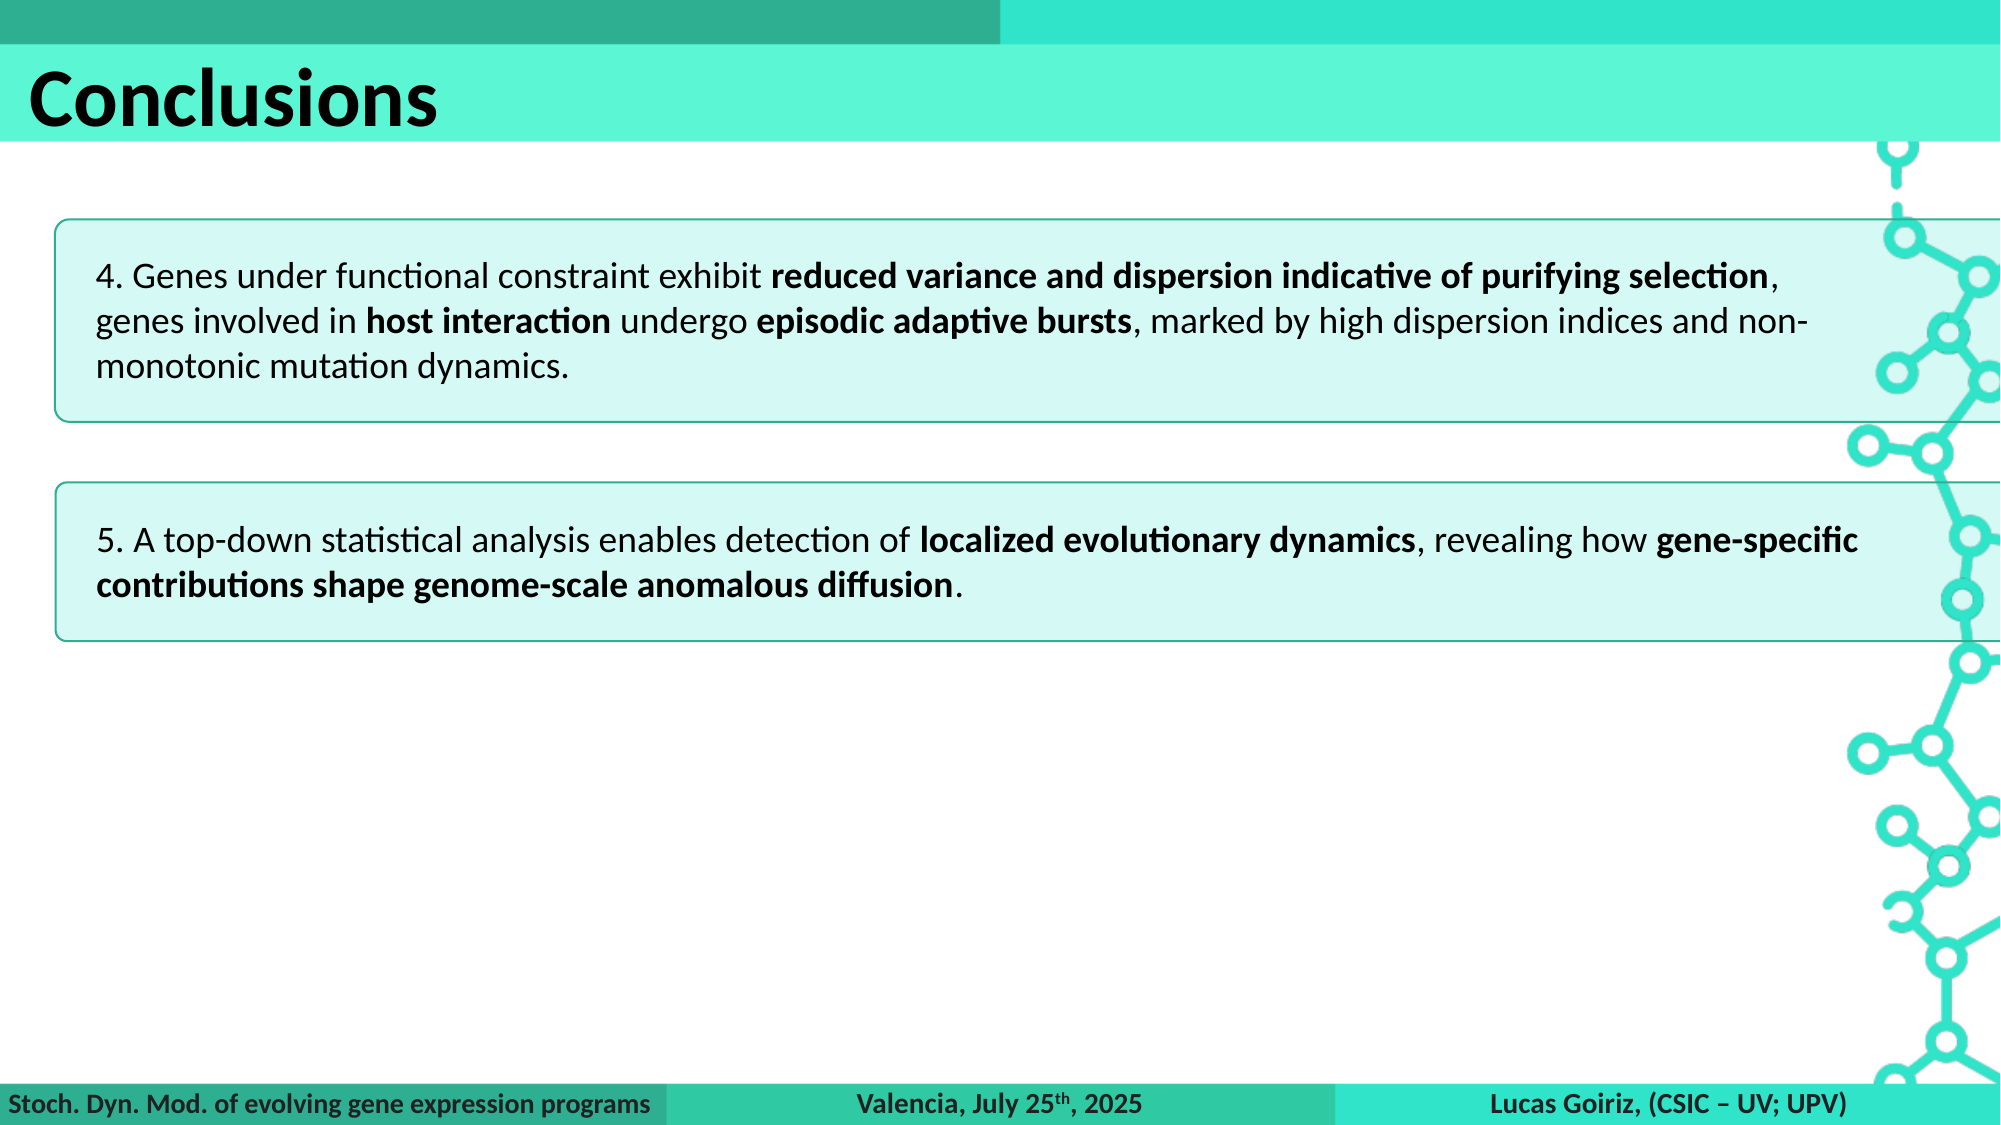

Conclusions

4. Genes under functional constraint exhibit reduced variance and dispersion indicative of purifying selection, genes involved in host interaction undergo episodic adaptive bursts, marked by high dispersion indices and non-monotonic mutation dynamics.

5. A top-down statistical analysis enables detection of localized evolutionary dynamics, revealing how gene-specific contributions shape genome-scale anomalous diffusion.

Valencia, July 25th, 2025
Lucas Goiriz, (CSIC – UV; UPV)
Stoch. Dyn. Mod. of evolving gene expression programs